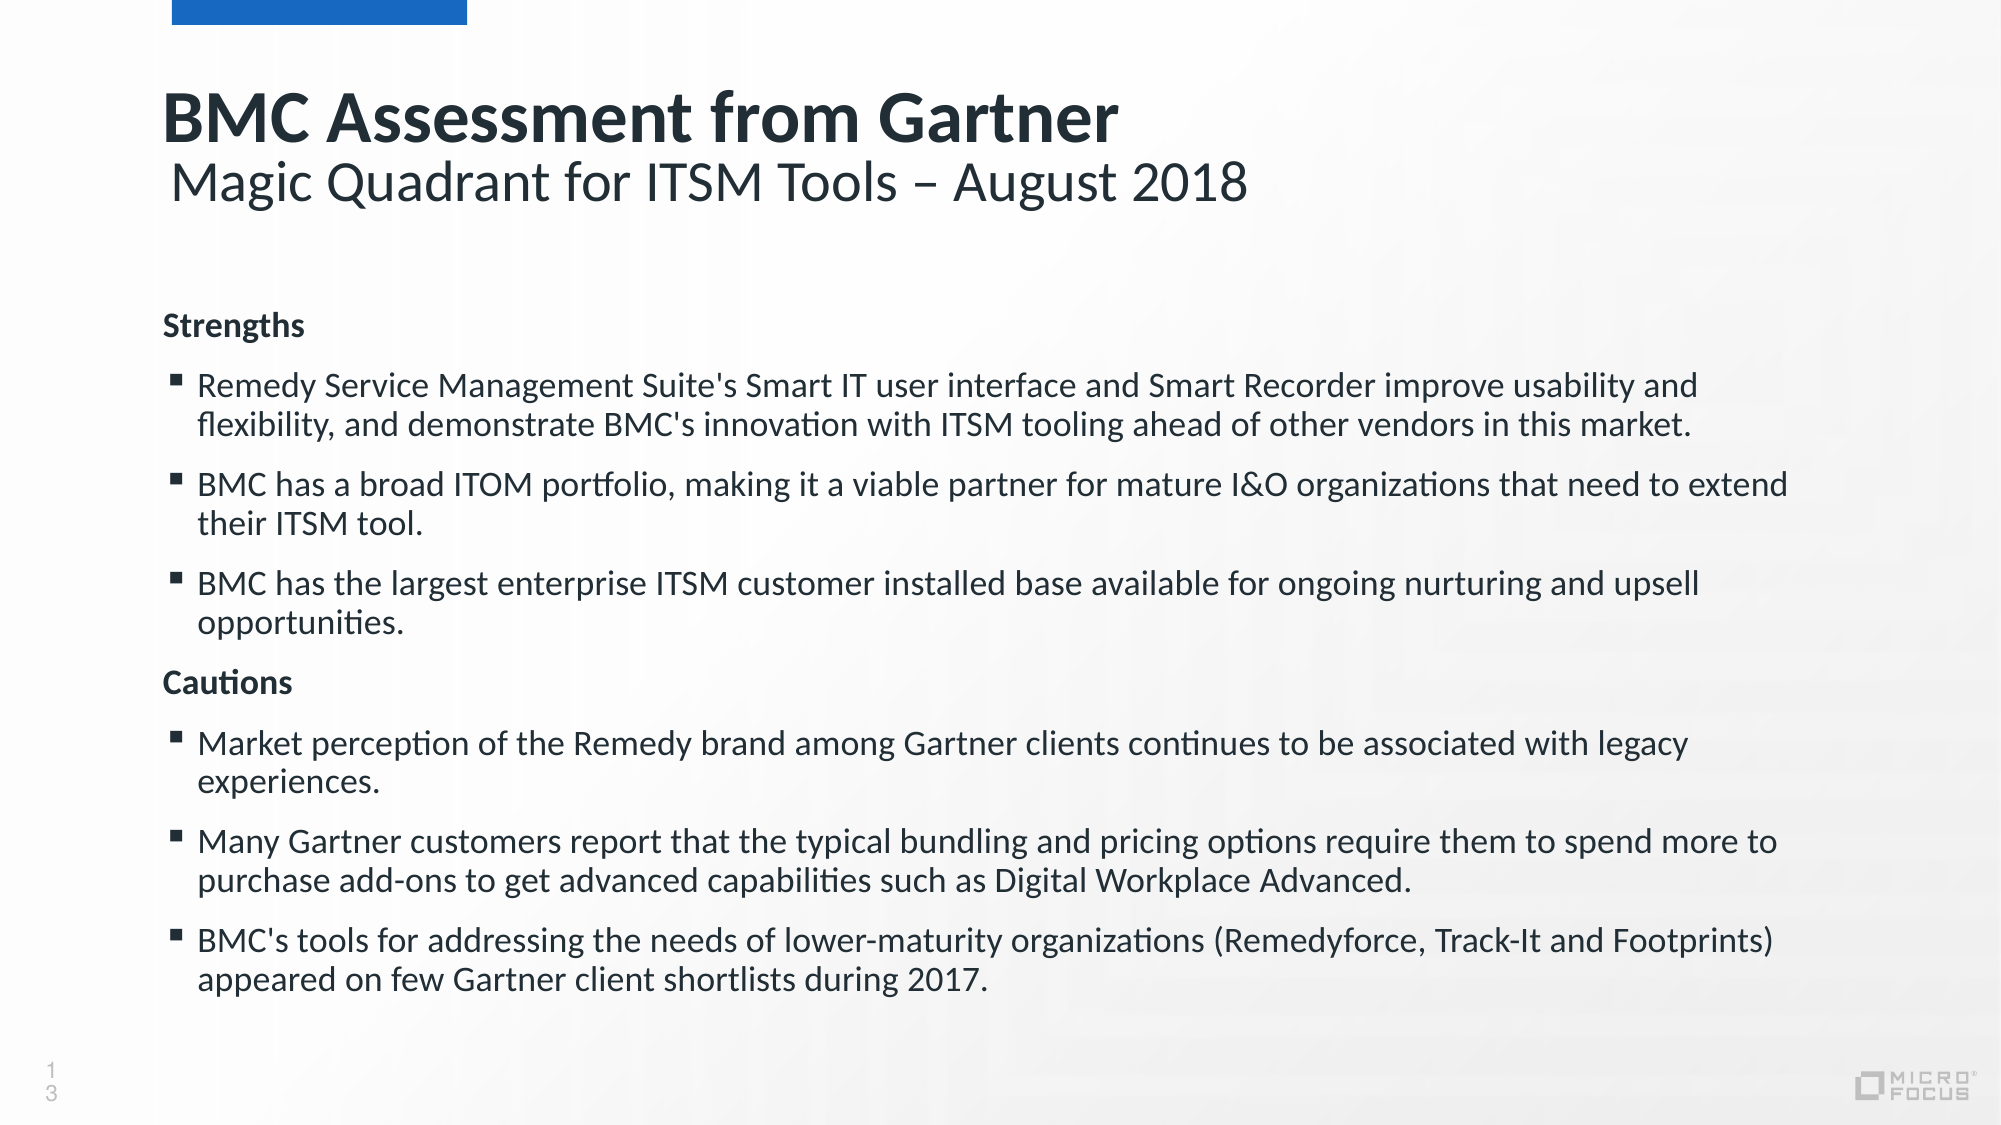

BMC Assessment from Gartner
Magic Quadrant for ITSM Tools – August 2018
Strengths
Remedy Service Management Suite's Smart IT user interface and Smart Recorder improve usability and flexibility, and demonstrate BMC's innovation with ITSM tooling ahead of other vendors in this market.
BMC has a broad ITOM portfolio, making it a viable partner for mature I&O organizations that need to extend their ITSM tool.
BMC has the largest enterprise ITSM customer installed base available for ongoing nurturing and upsell opportunities.
Cautions
Market perception of the Remedy brand among Gartner clients continues to be associated with legacy experiences.
Many Gartner customers report that the typical bundling and pricing options require them to spend more to purchase add-ons to get advanced capabilities such as Digital Workplace Advanced.
BMC's tools for addressing the needs of lower-maturity organizations (Remedyforce, Track-It and Footprints) appeared on few Gartner client shortlists during 2017.

13